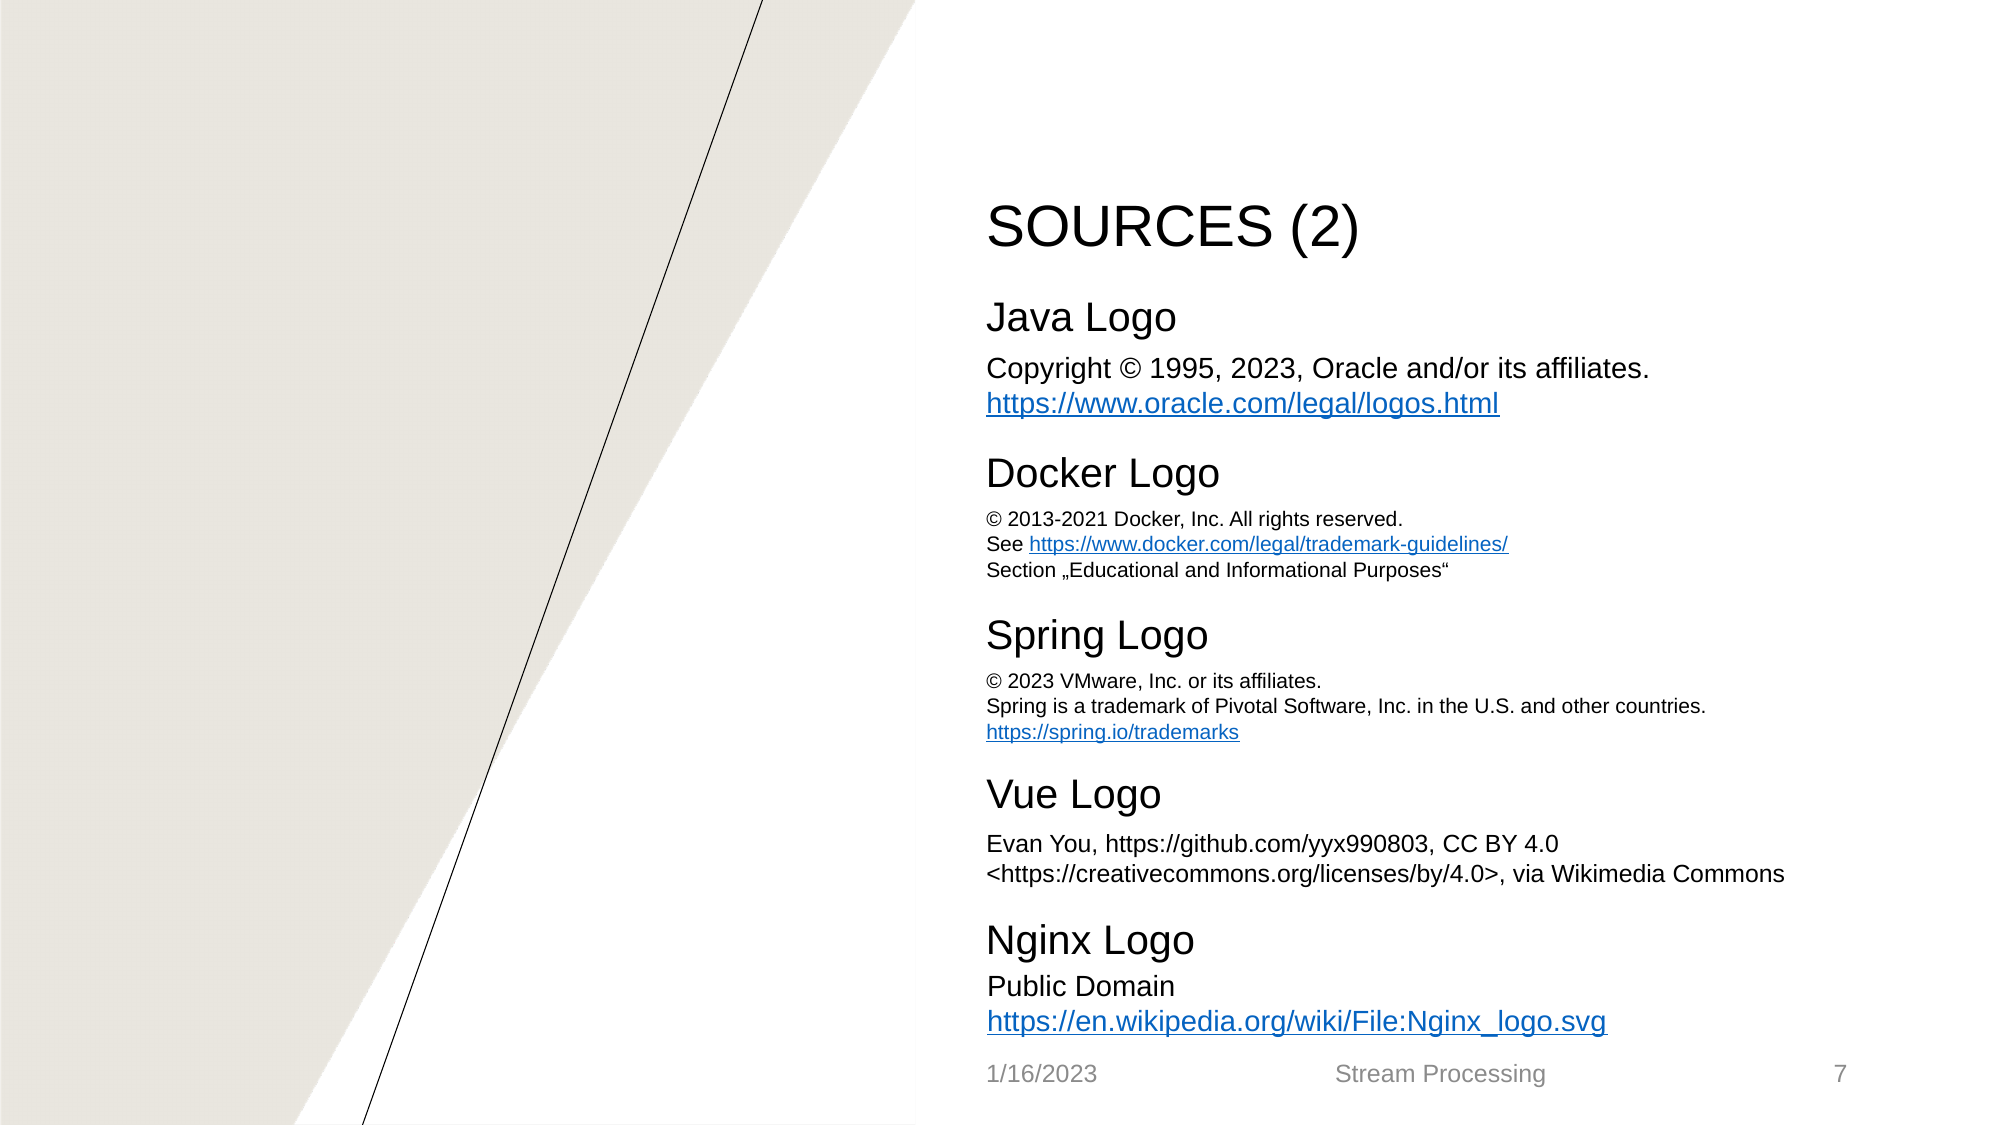

# Sources (2)
Java Logo
Copyright © 1995, 2023, Oracle and/or its affiliates.
https://www.oracle.com/legal/logos.html
Docker Logo
© 2013-2021 Docker, Inc. All rights reserved.
See https://www.docker.com/legal/trademark-guidelines/
Section „Educational and Informational Purposes“
Spring Logo
© 2023 VMware, Inc. or its affiliates.
Spring is a trademark of Pivotal Software, Inc. in the U.S. and other countries.
https://spring.io/trademarks
Vue Logo
Evan You, https://github.com/yyx990803, CC BY 4.0 <https://creativecommons.org/licenses/by/4.0>, via Wikimedia Commons
Nginx Logo
Public Domain
https://en.wikipedia.org/wiki/File:Nginx_logo.svg
1/16/2023
Stream Processing
7